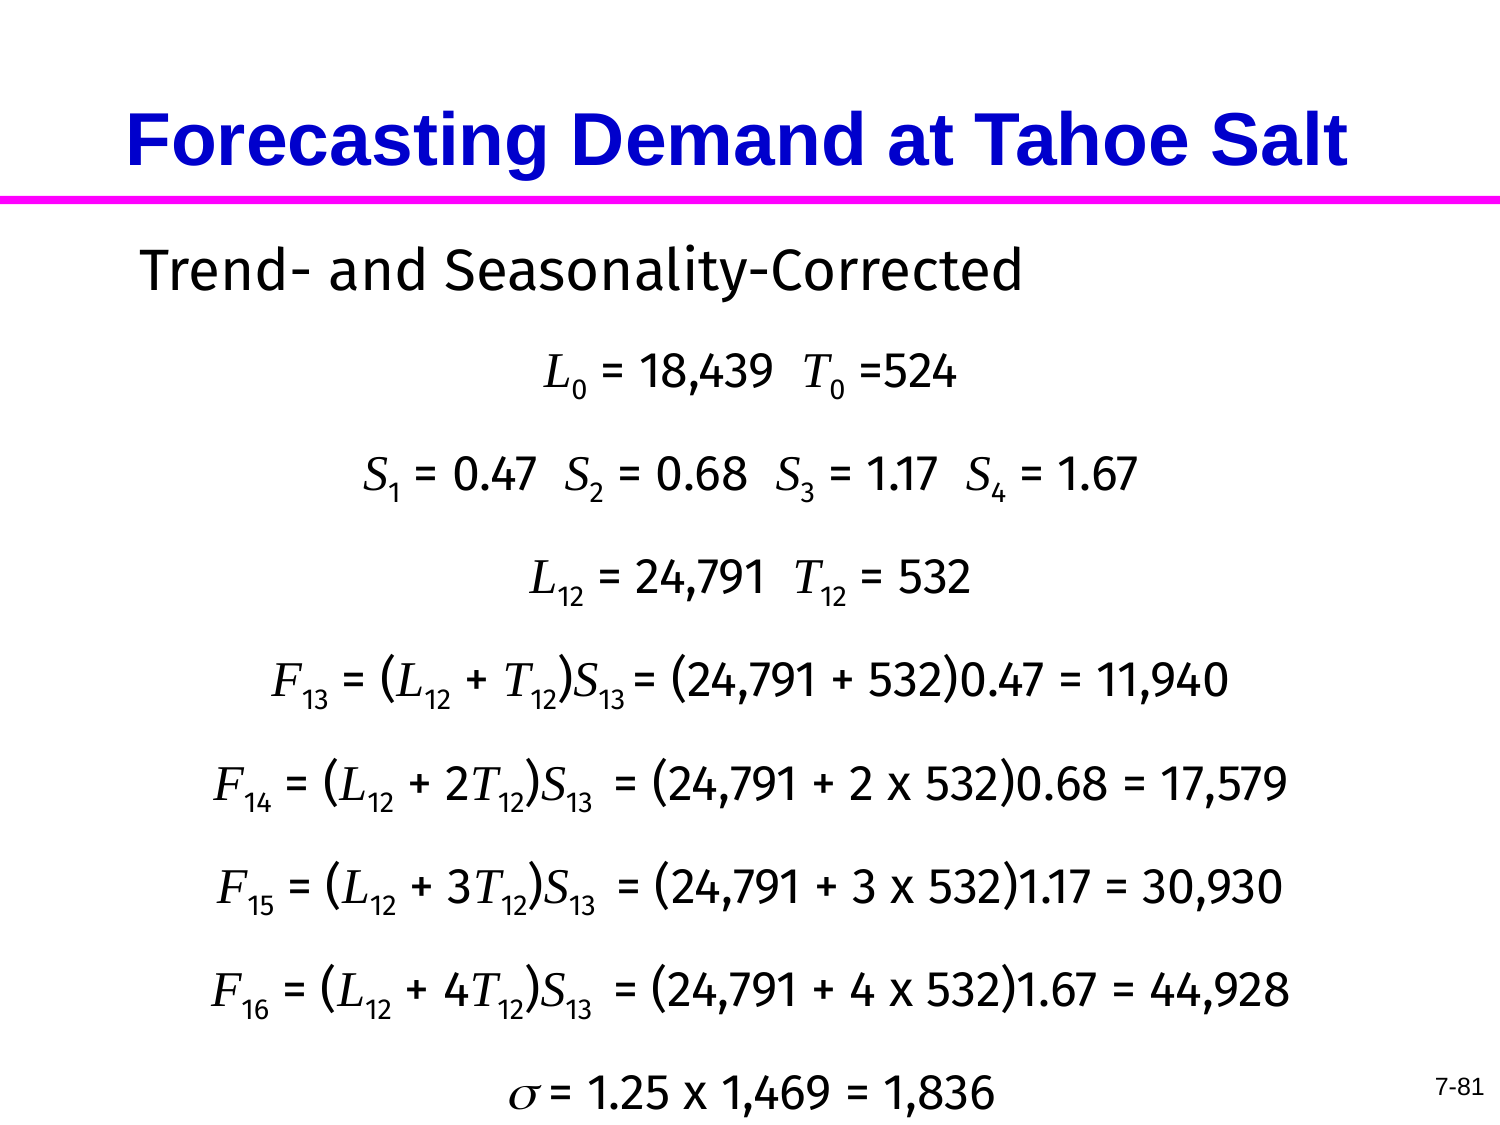

# Forecasting Demand at Tahoe Salt
Trend- and Seasonality-Corrected
L0 = 18,439  T0 =524
S1 = 0.47  S2 = 0.68  S3 = 1.17  S4 = 1.67
L12 = 24,791  T12 = 532
F13 = (L12 + T12)S13 = (24,791 + 532)0.47 = 11,940
F14 = (L12 + 2T12)S13  = (24,791 + 2 x 532)0.68 = 17,579
F15 = (L12 + 3T12)S13  = (24,791 + 3 x 532)1.17 = 30,930
F16 = (L12 + 4T12)S13  = (24,791 + 4 x 532)1.67 = 44,928
σ = 1.25 x 1,469 = 1,836
7-81